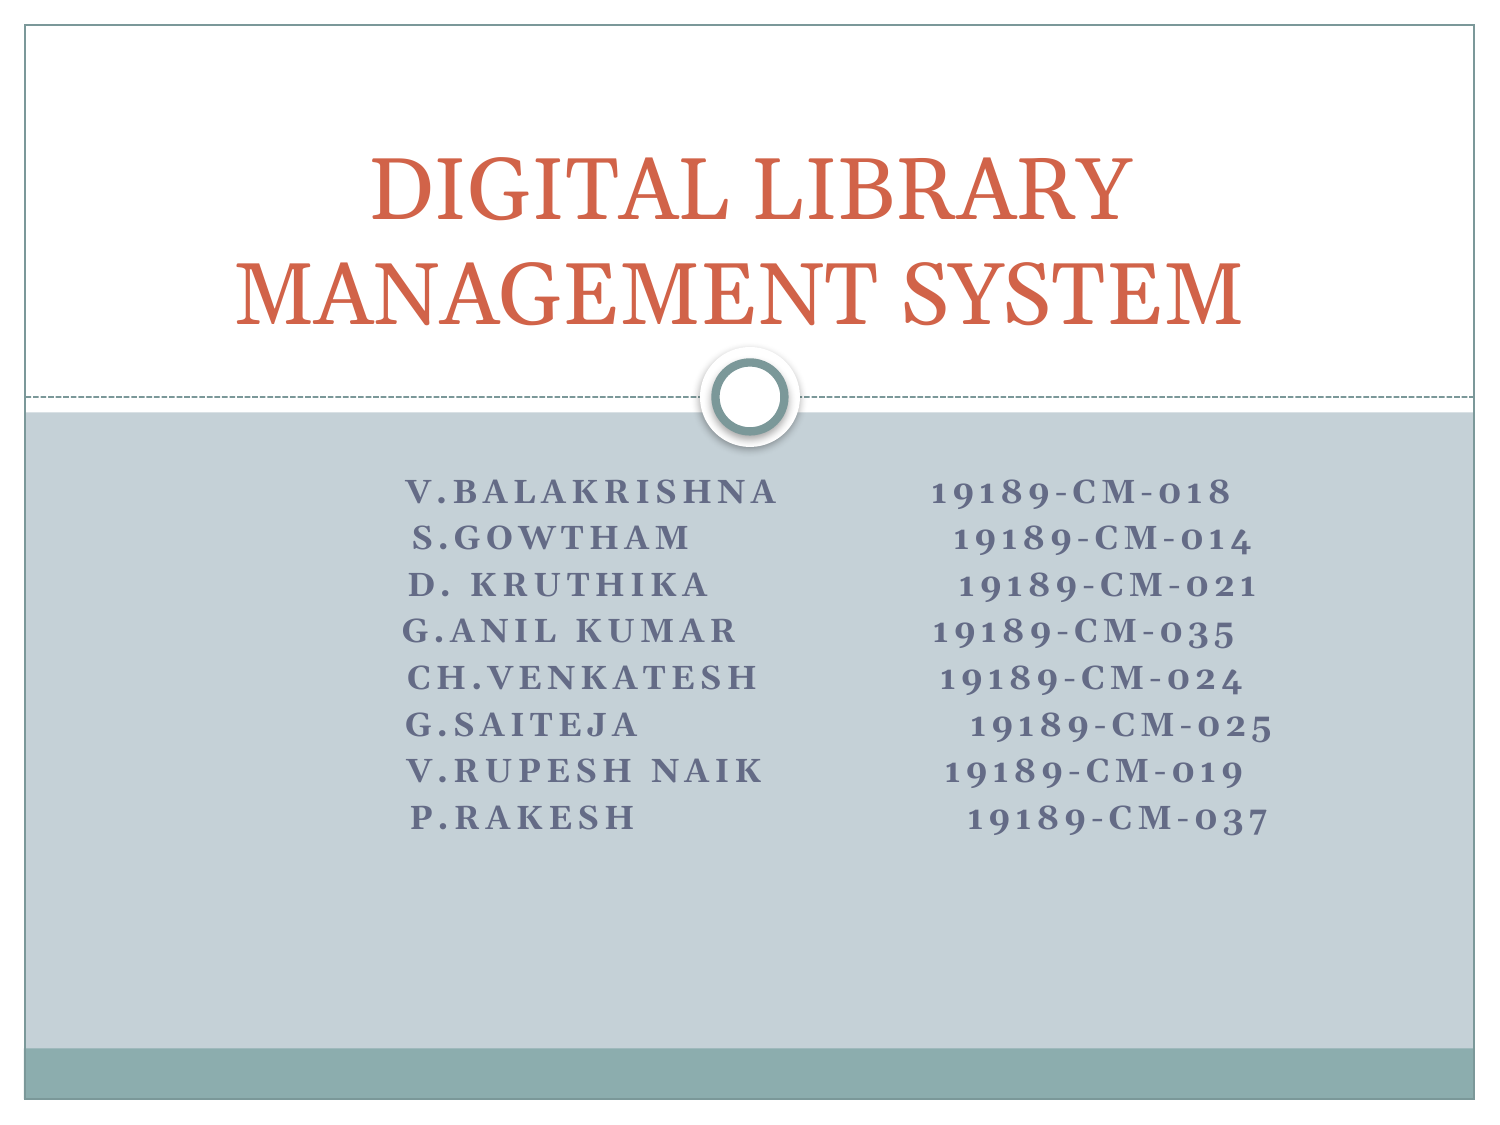

# DIGITAL LIBRARY MANAGEMENT SYSTEM
V.BALAKRISHNA           19189-CM-018
  S.GOWTHAM                   19189-CM-014
  D. KRUTHIKA                  19189-CM-021
G.ANIL KUMAR              19189-CM-035
 CH.VENKATESH             19189-CM-024
   G.SAITEJA                        19189-CM-025
 V.RUPESH NAIK             19189-CM-019
   P.RAKESH                        19189-CM-037